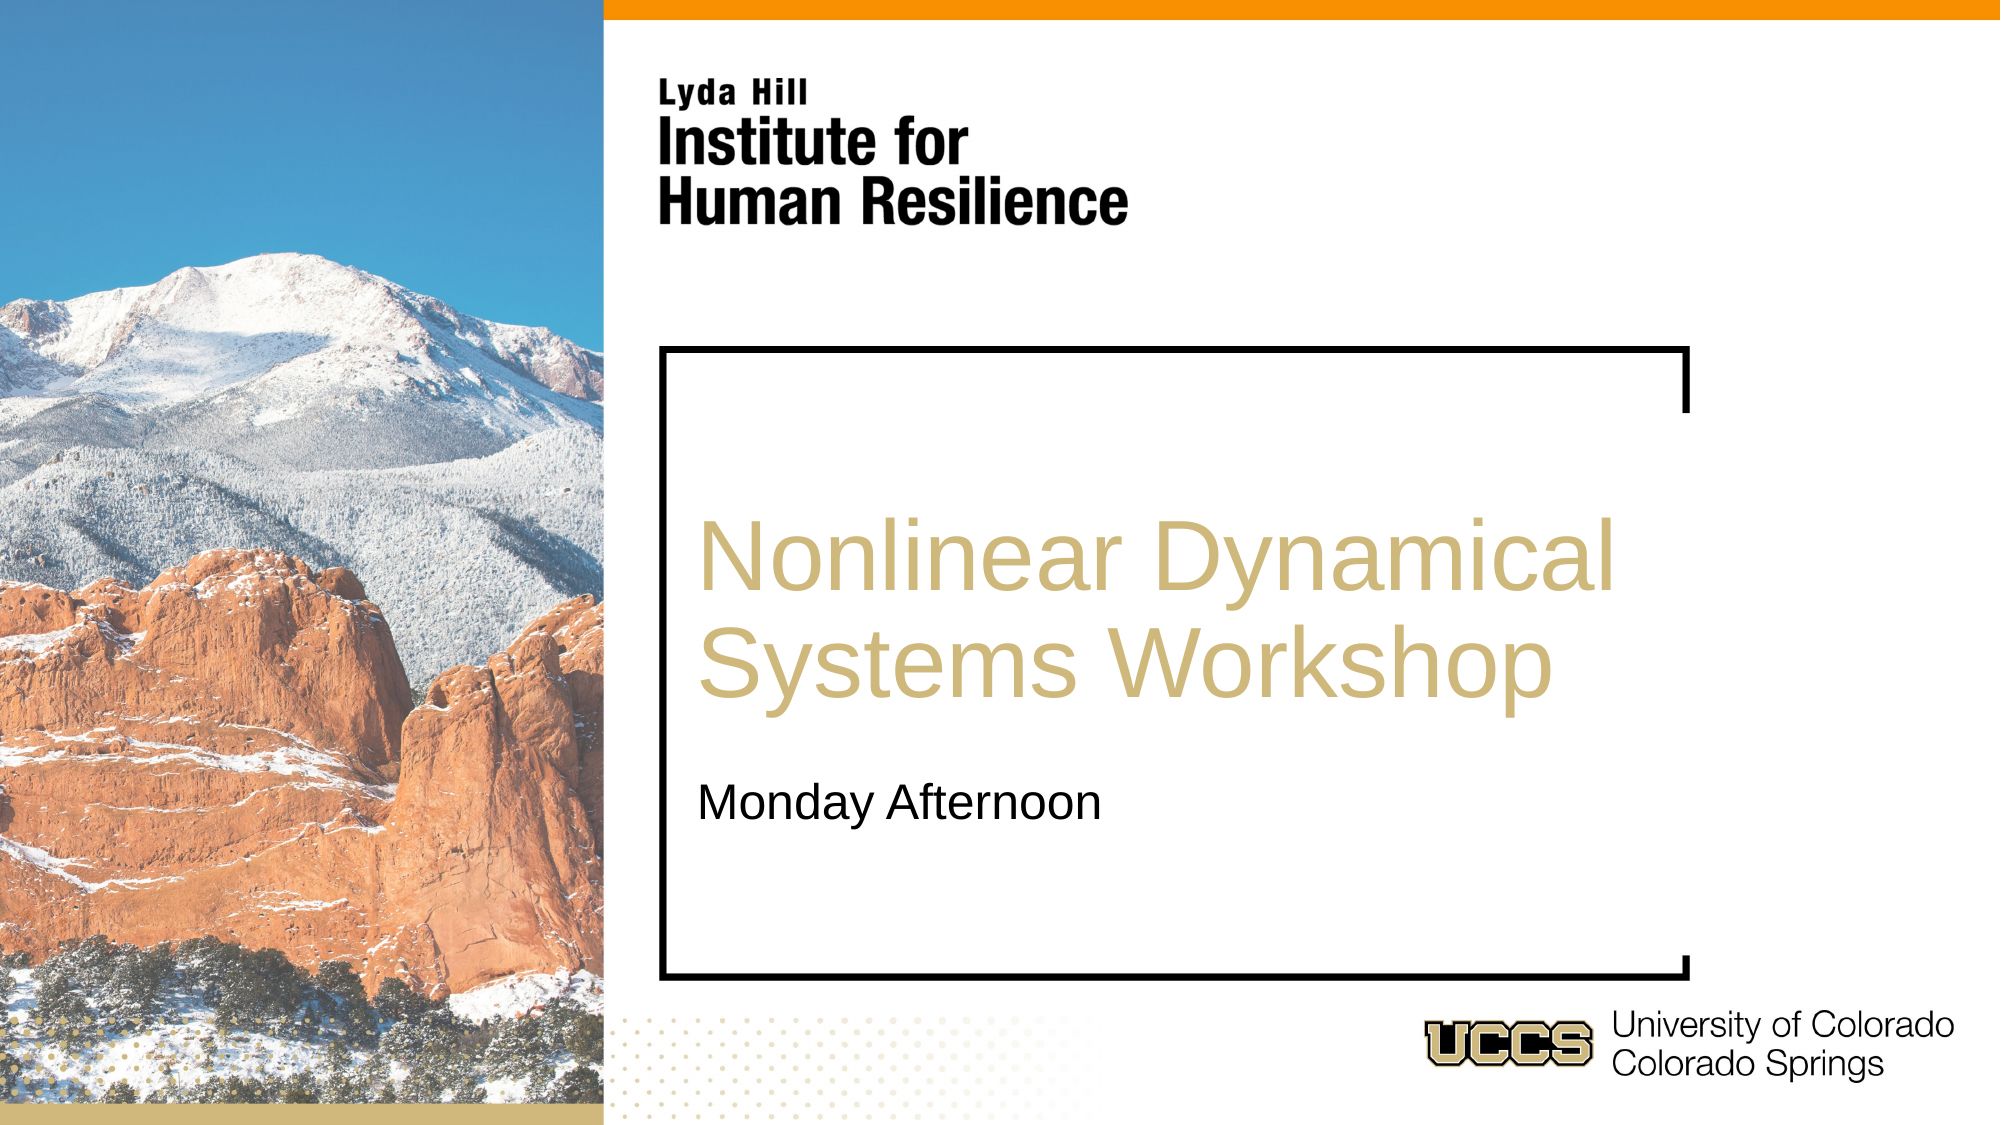

# Nonlinear Dynamical Systems Workshop
Monday Afternoon